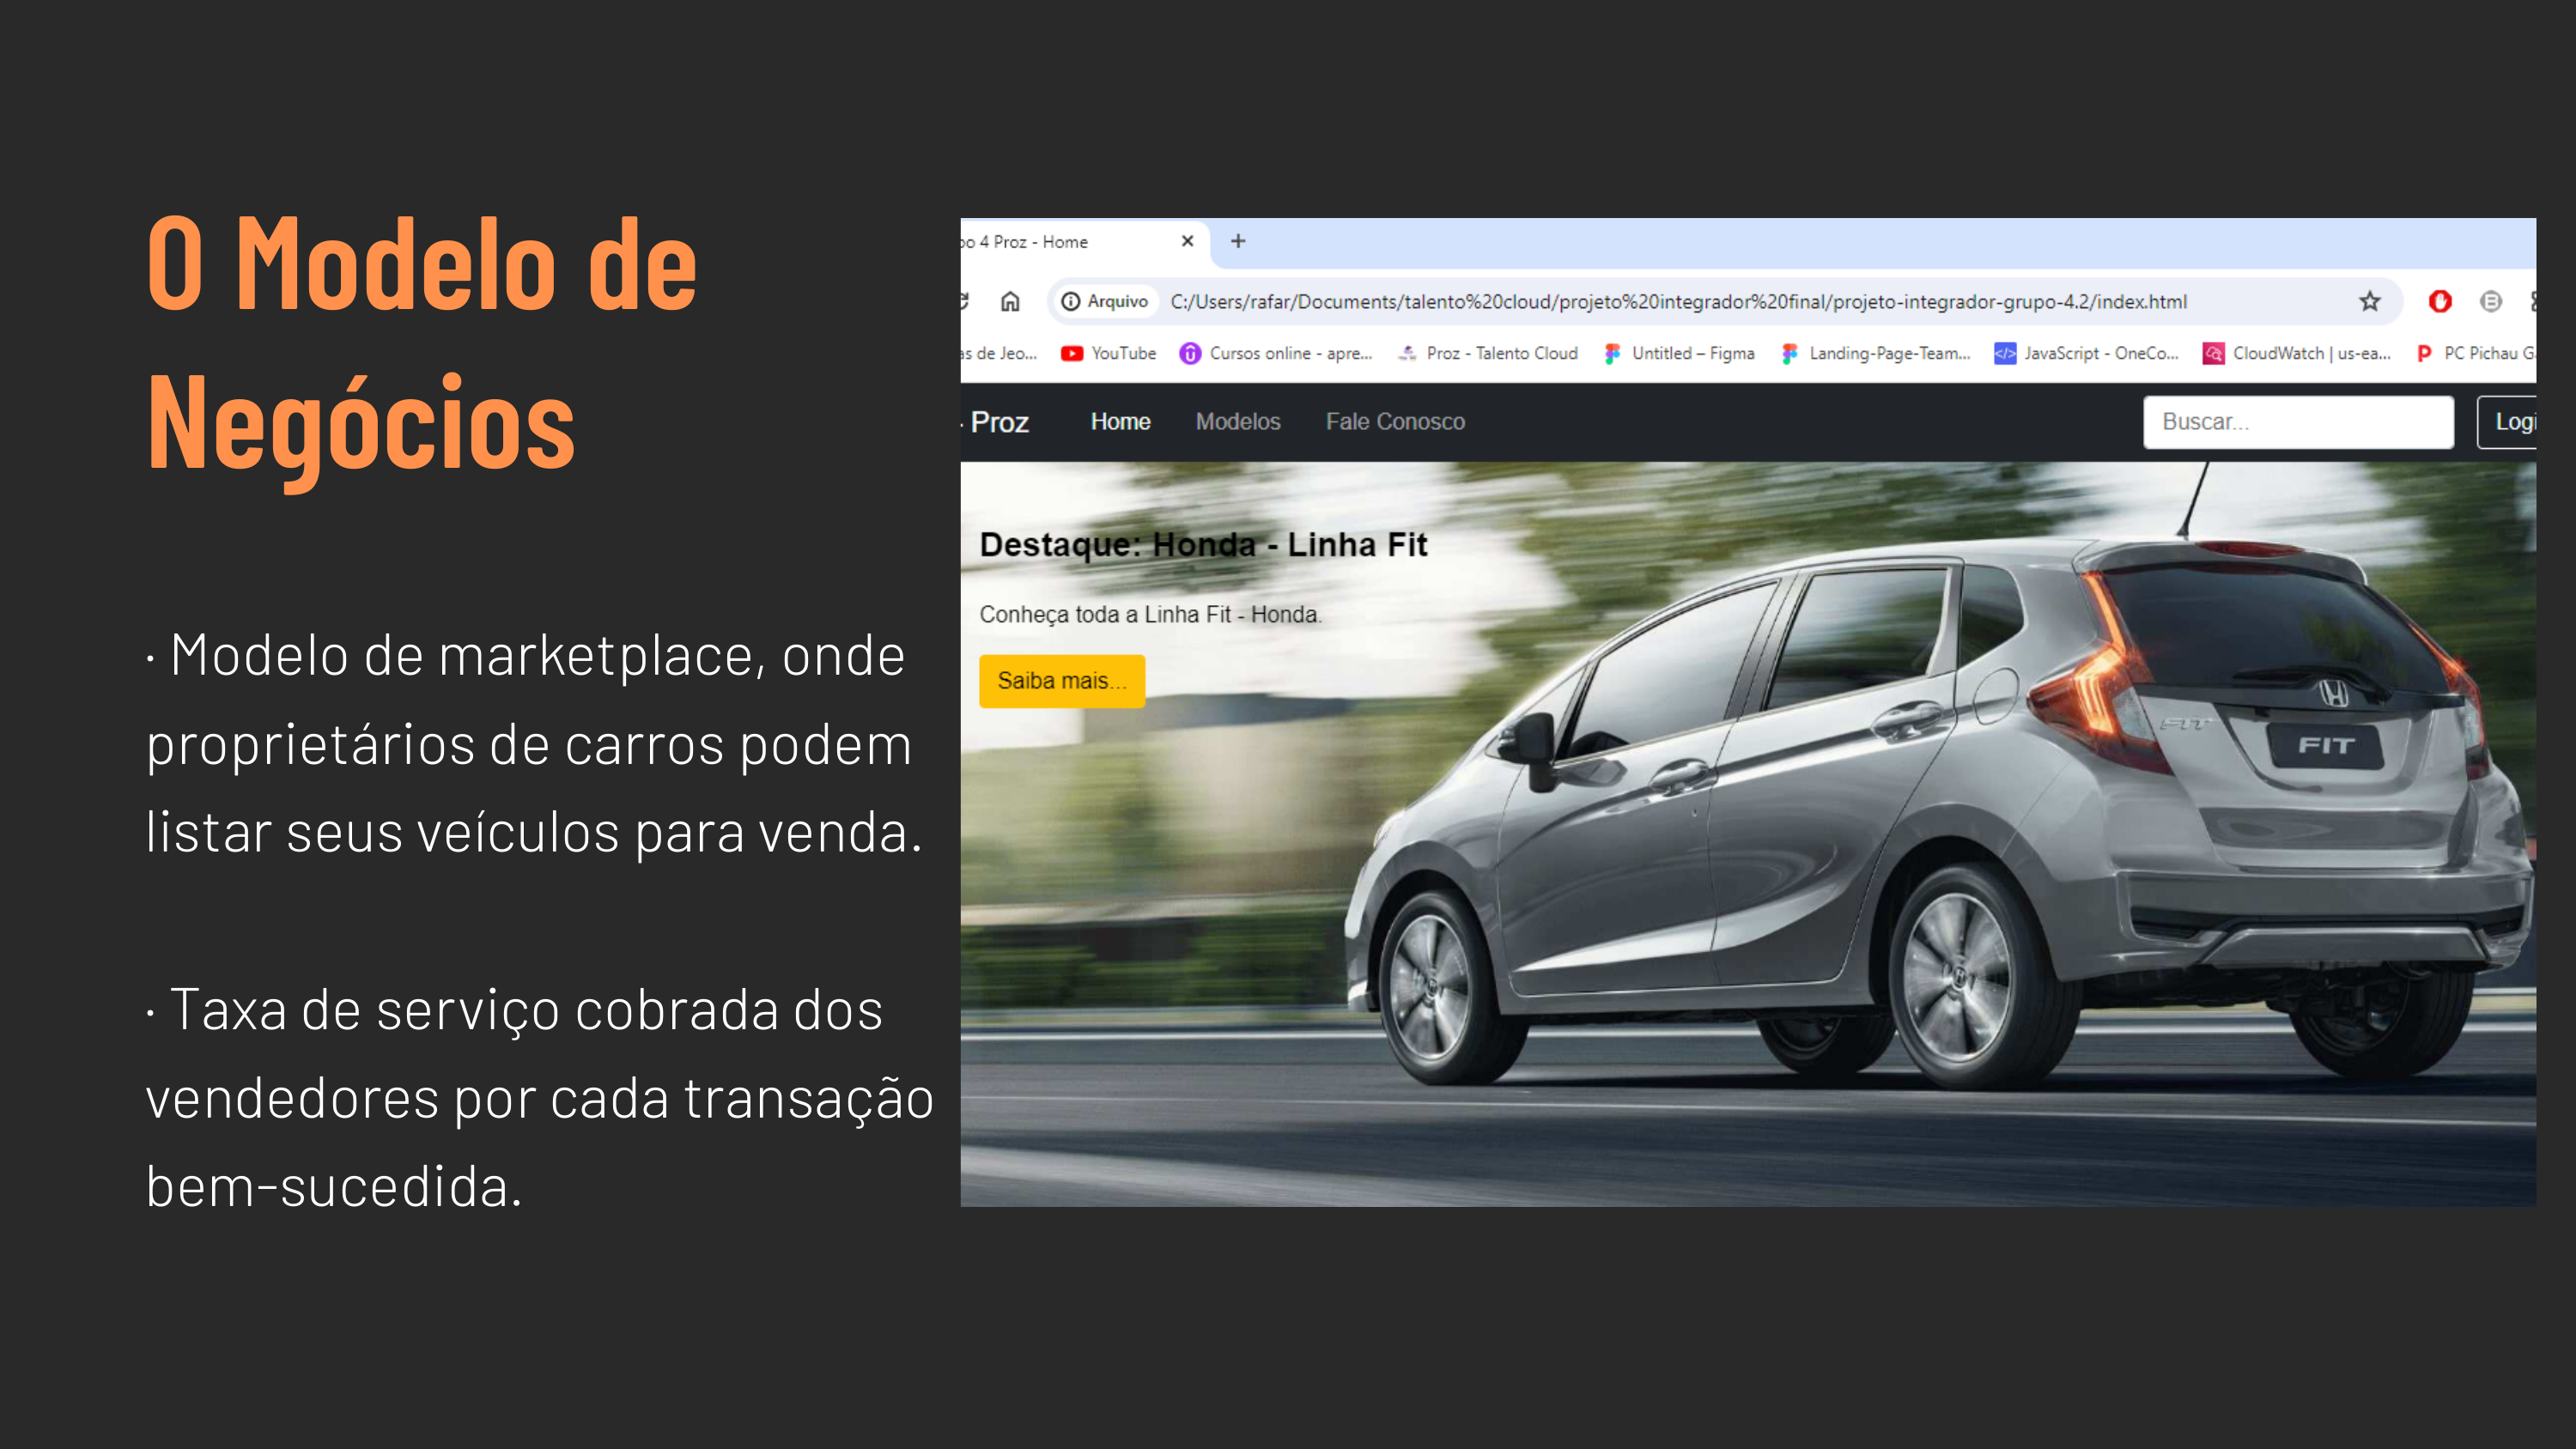

O Modelo de Negócios
· Modelo de marketplace, onde proprietários de carros podem listar seus veículos para venda.

· Taxa de serviço cobrada dos vendedores por cada transação bem-sucedida.